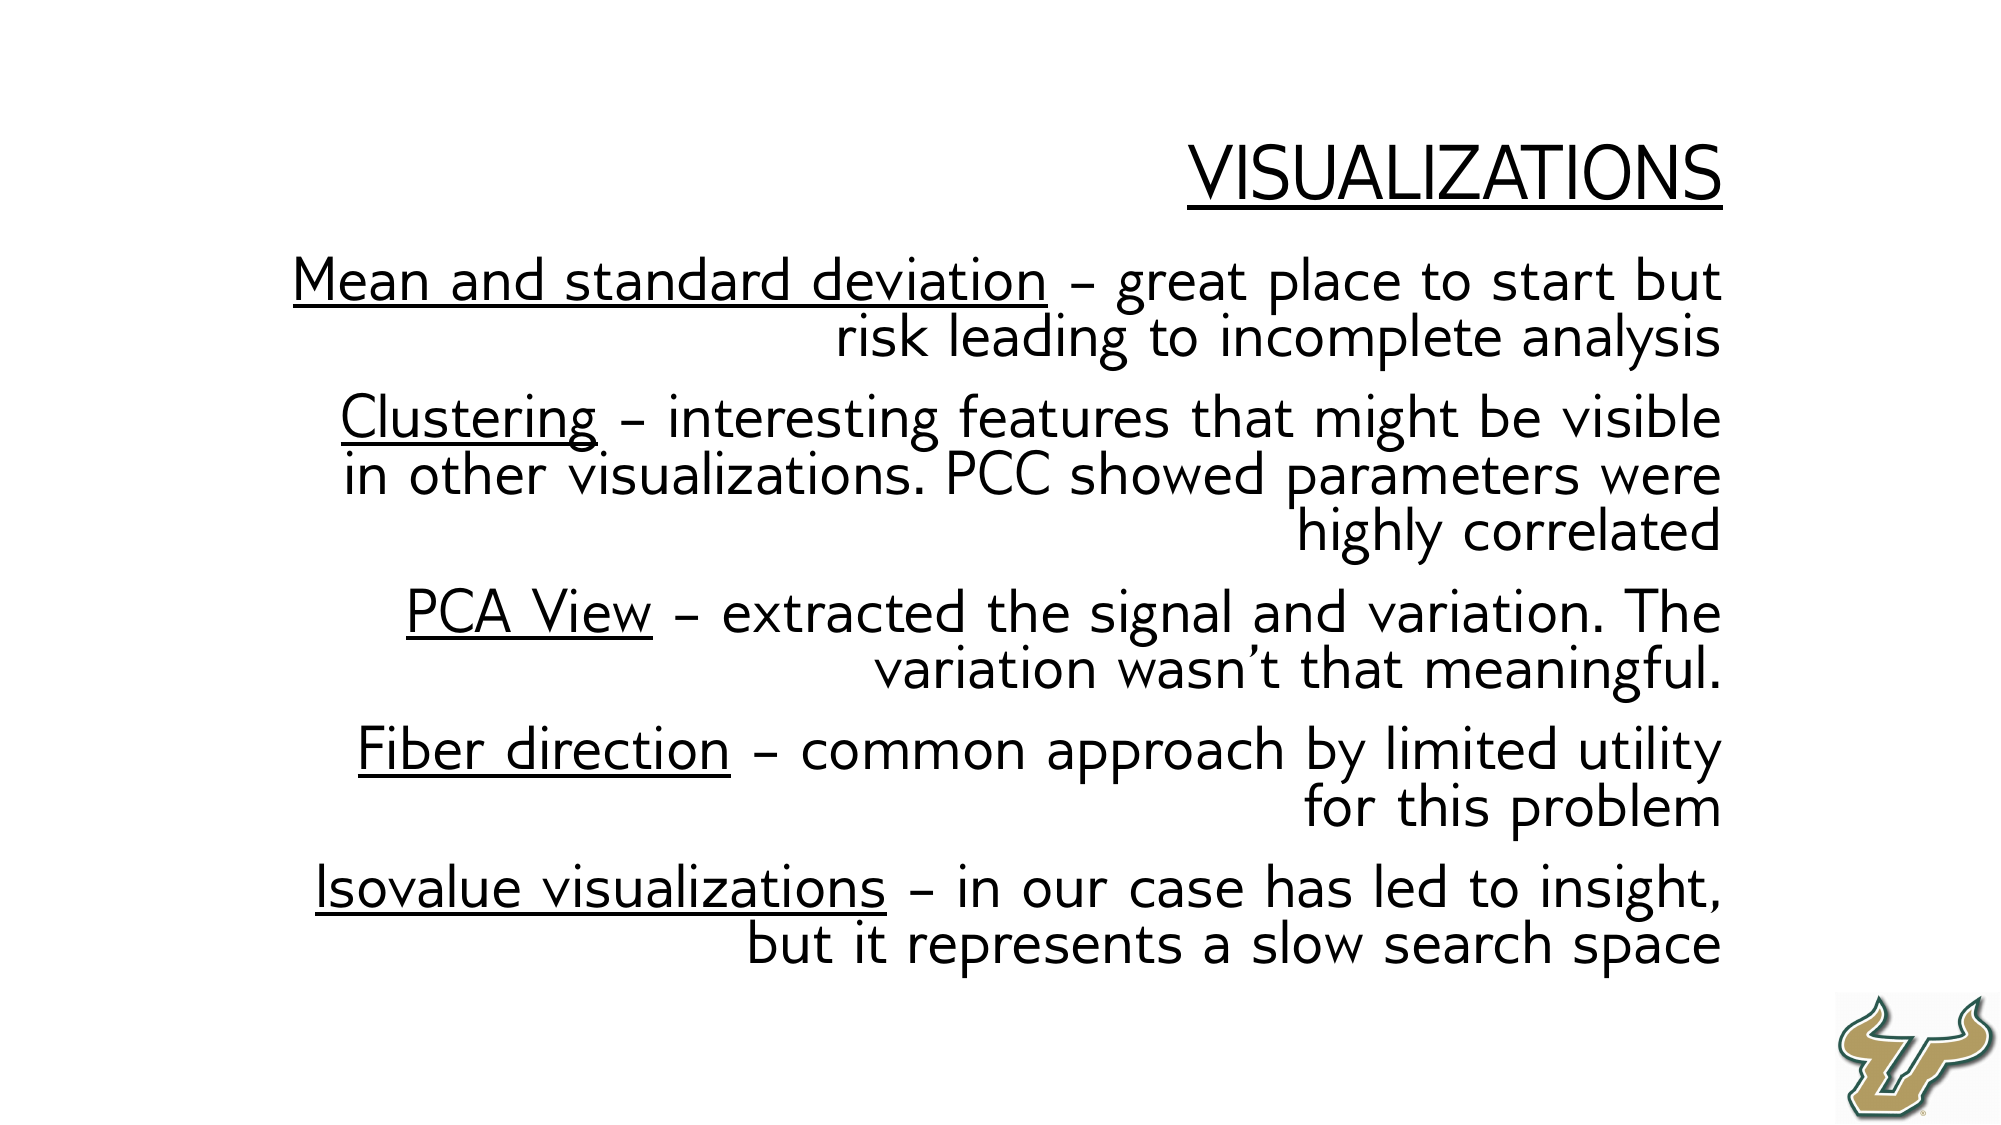

Visualizations
Mean and standard deviation – great place to start but risk leading to incomplete analysis
Clustering – interesting features that might be visible in other visualizations. PCC showed parameters were highly correlated
PCA View – extracted the signal and variation. The variation wasn’t that meaningful.
Fiber direction – common approach by limited utility for this problem
Isovalue visualizations – in our case has led to insight, but it represents a slow search space